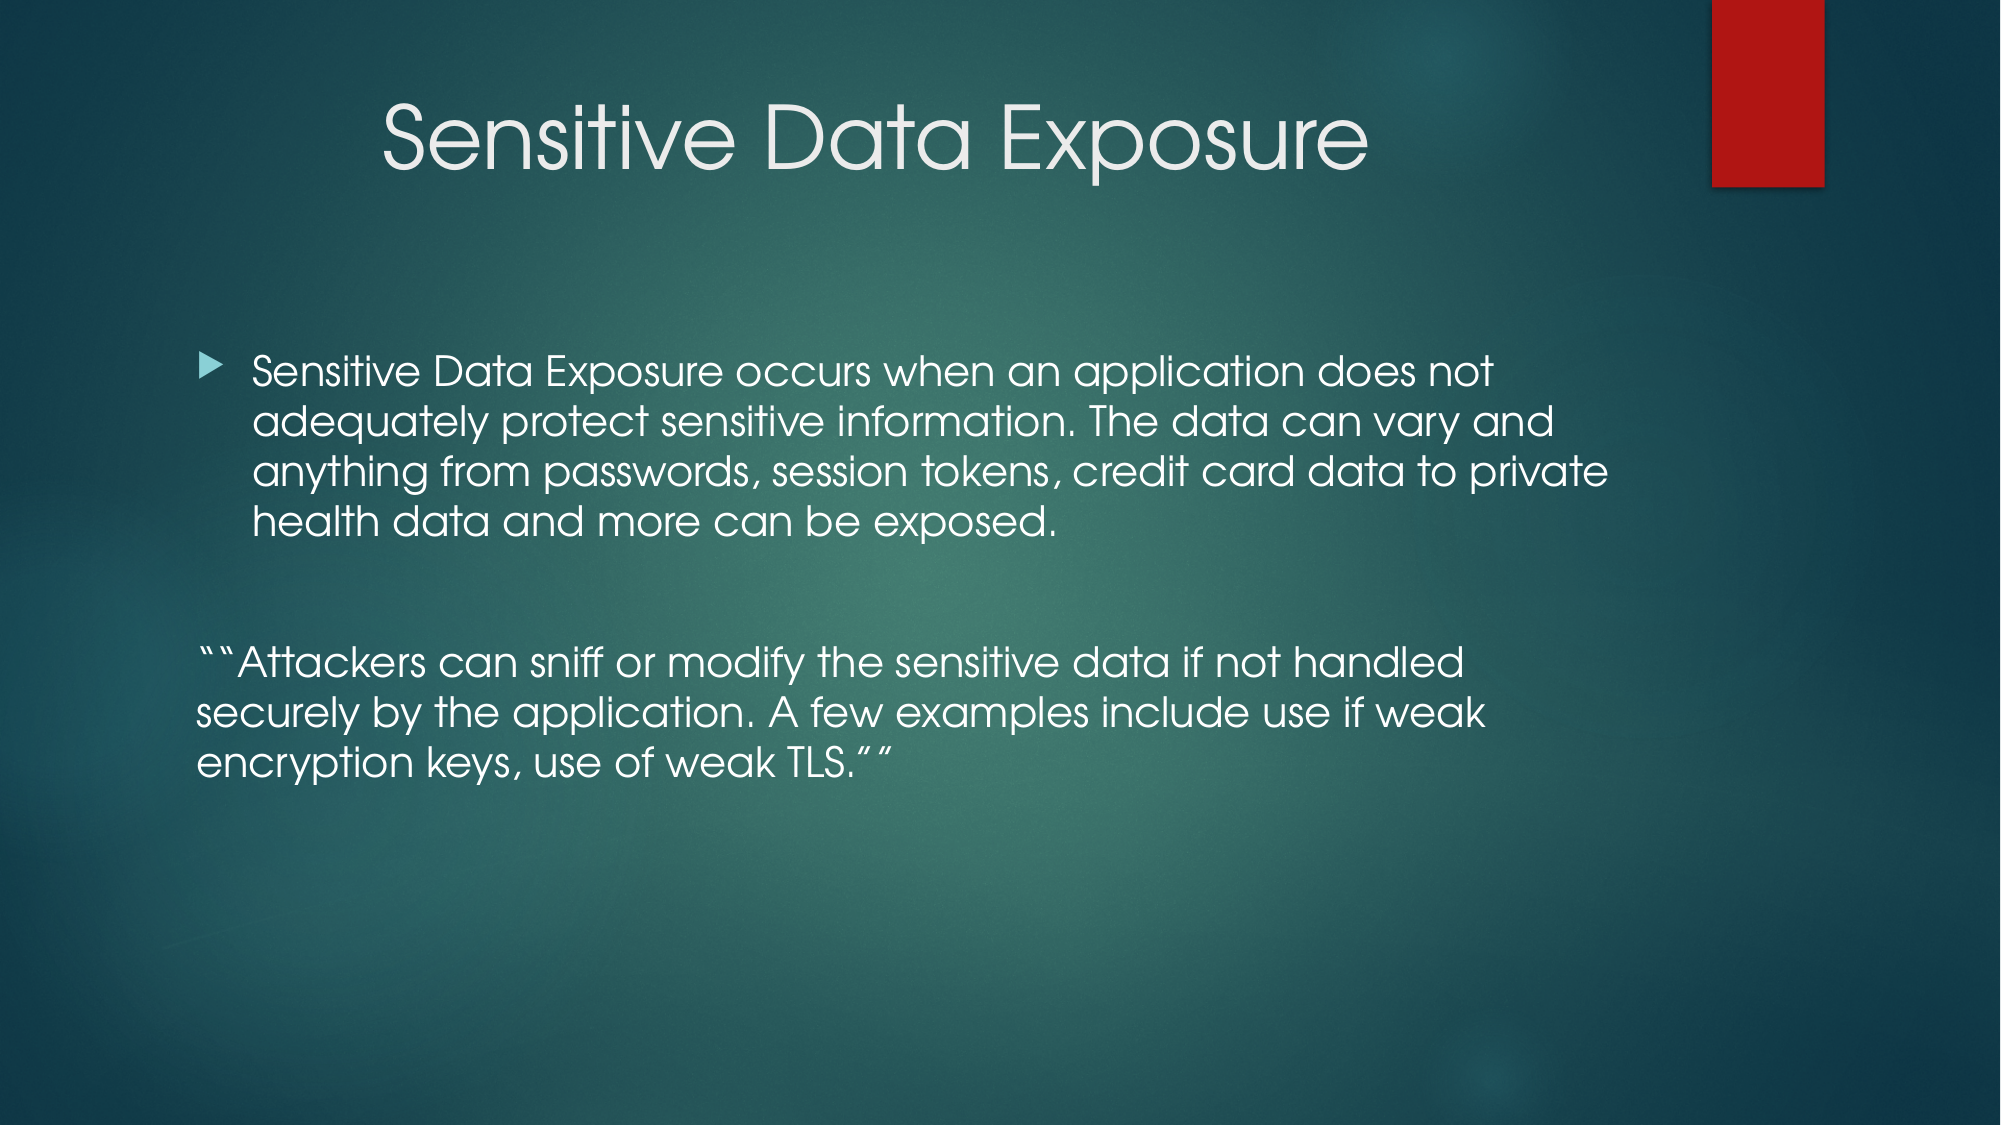

# Sensitive Data Exposure
Sensitive Data Exposure occurs when an application does not adequately protect sensitive information. The data can vary and anything from passwords, session tokens, credit card data to private health data and more can be exposed.

““Attackers can sniff or modify the sensitive data if not handled securely by the application. A few examples include use if weak encryption keys, use of weak TLS.””